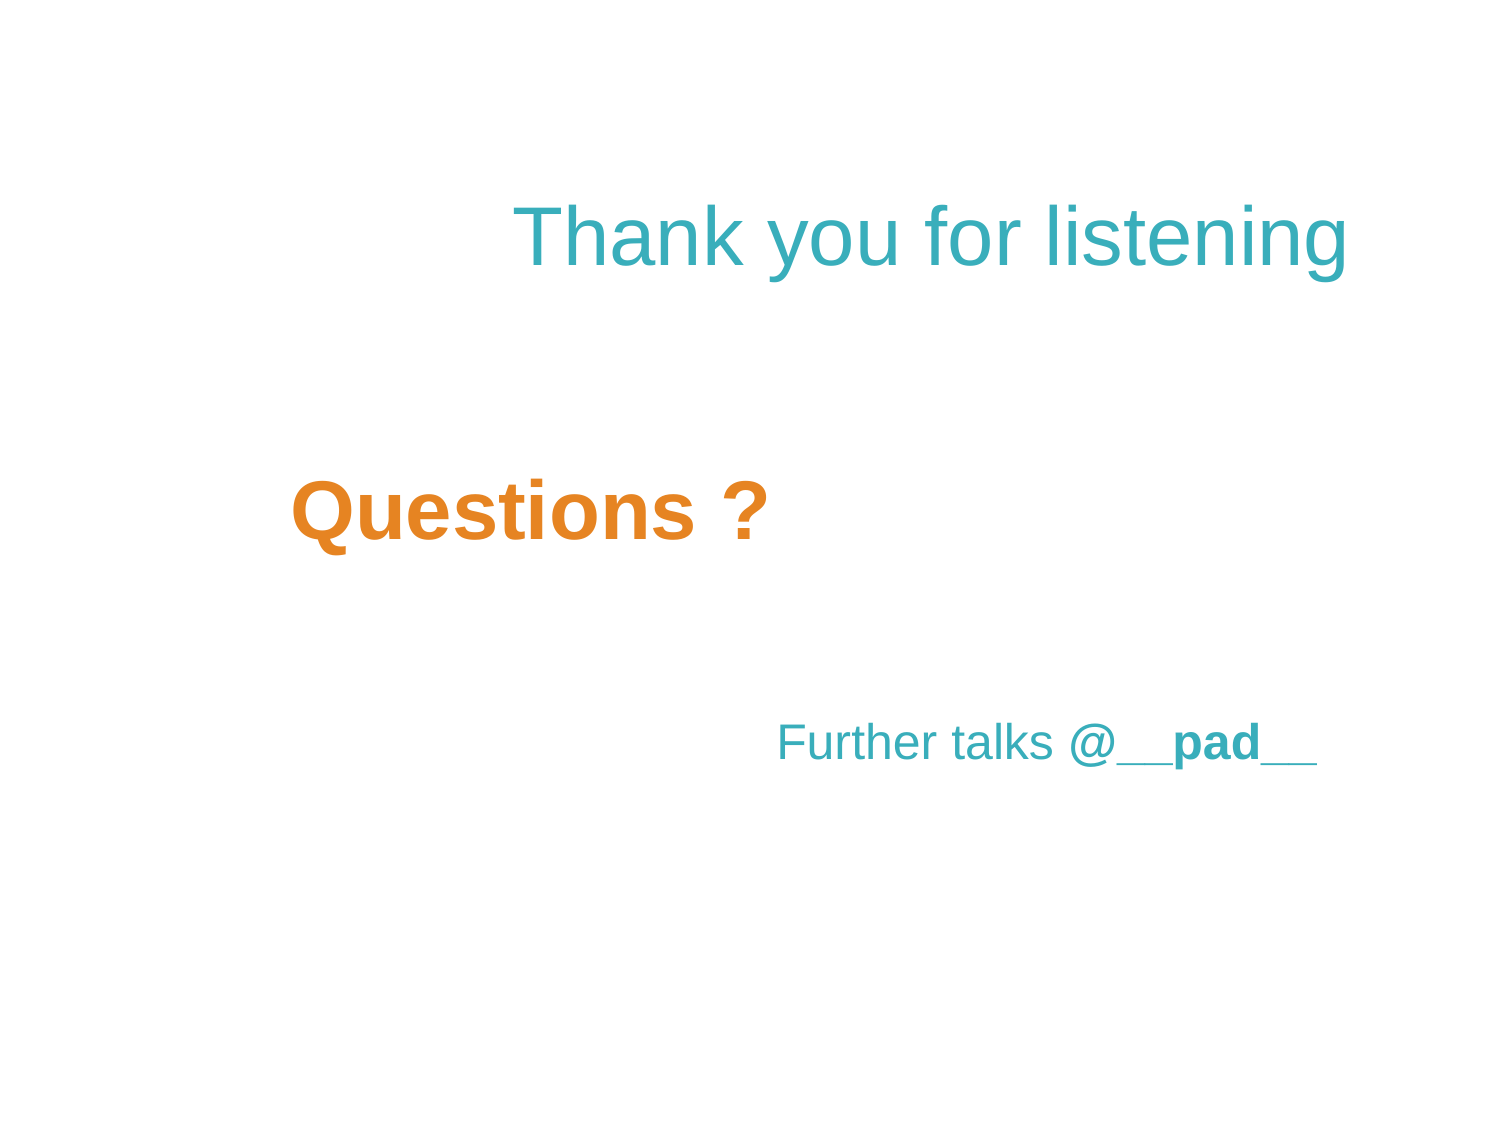

# Thank you for listening
Questions ?
Further talks @__pad__